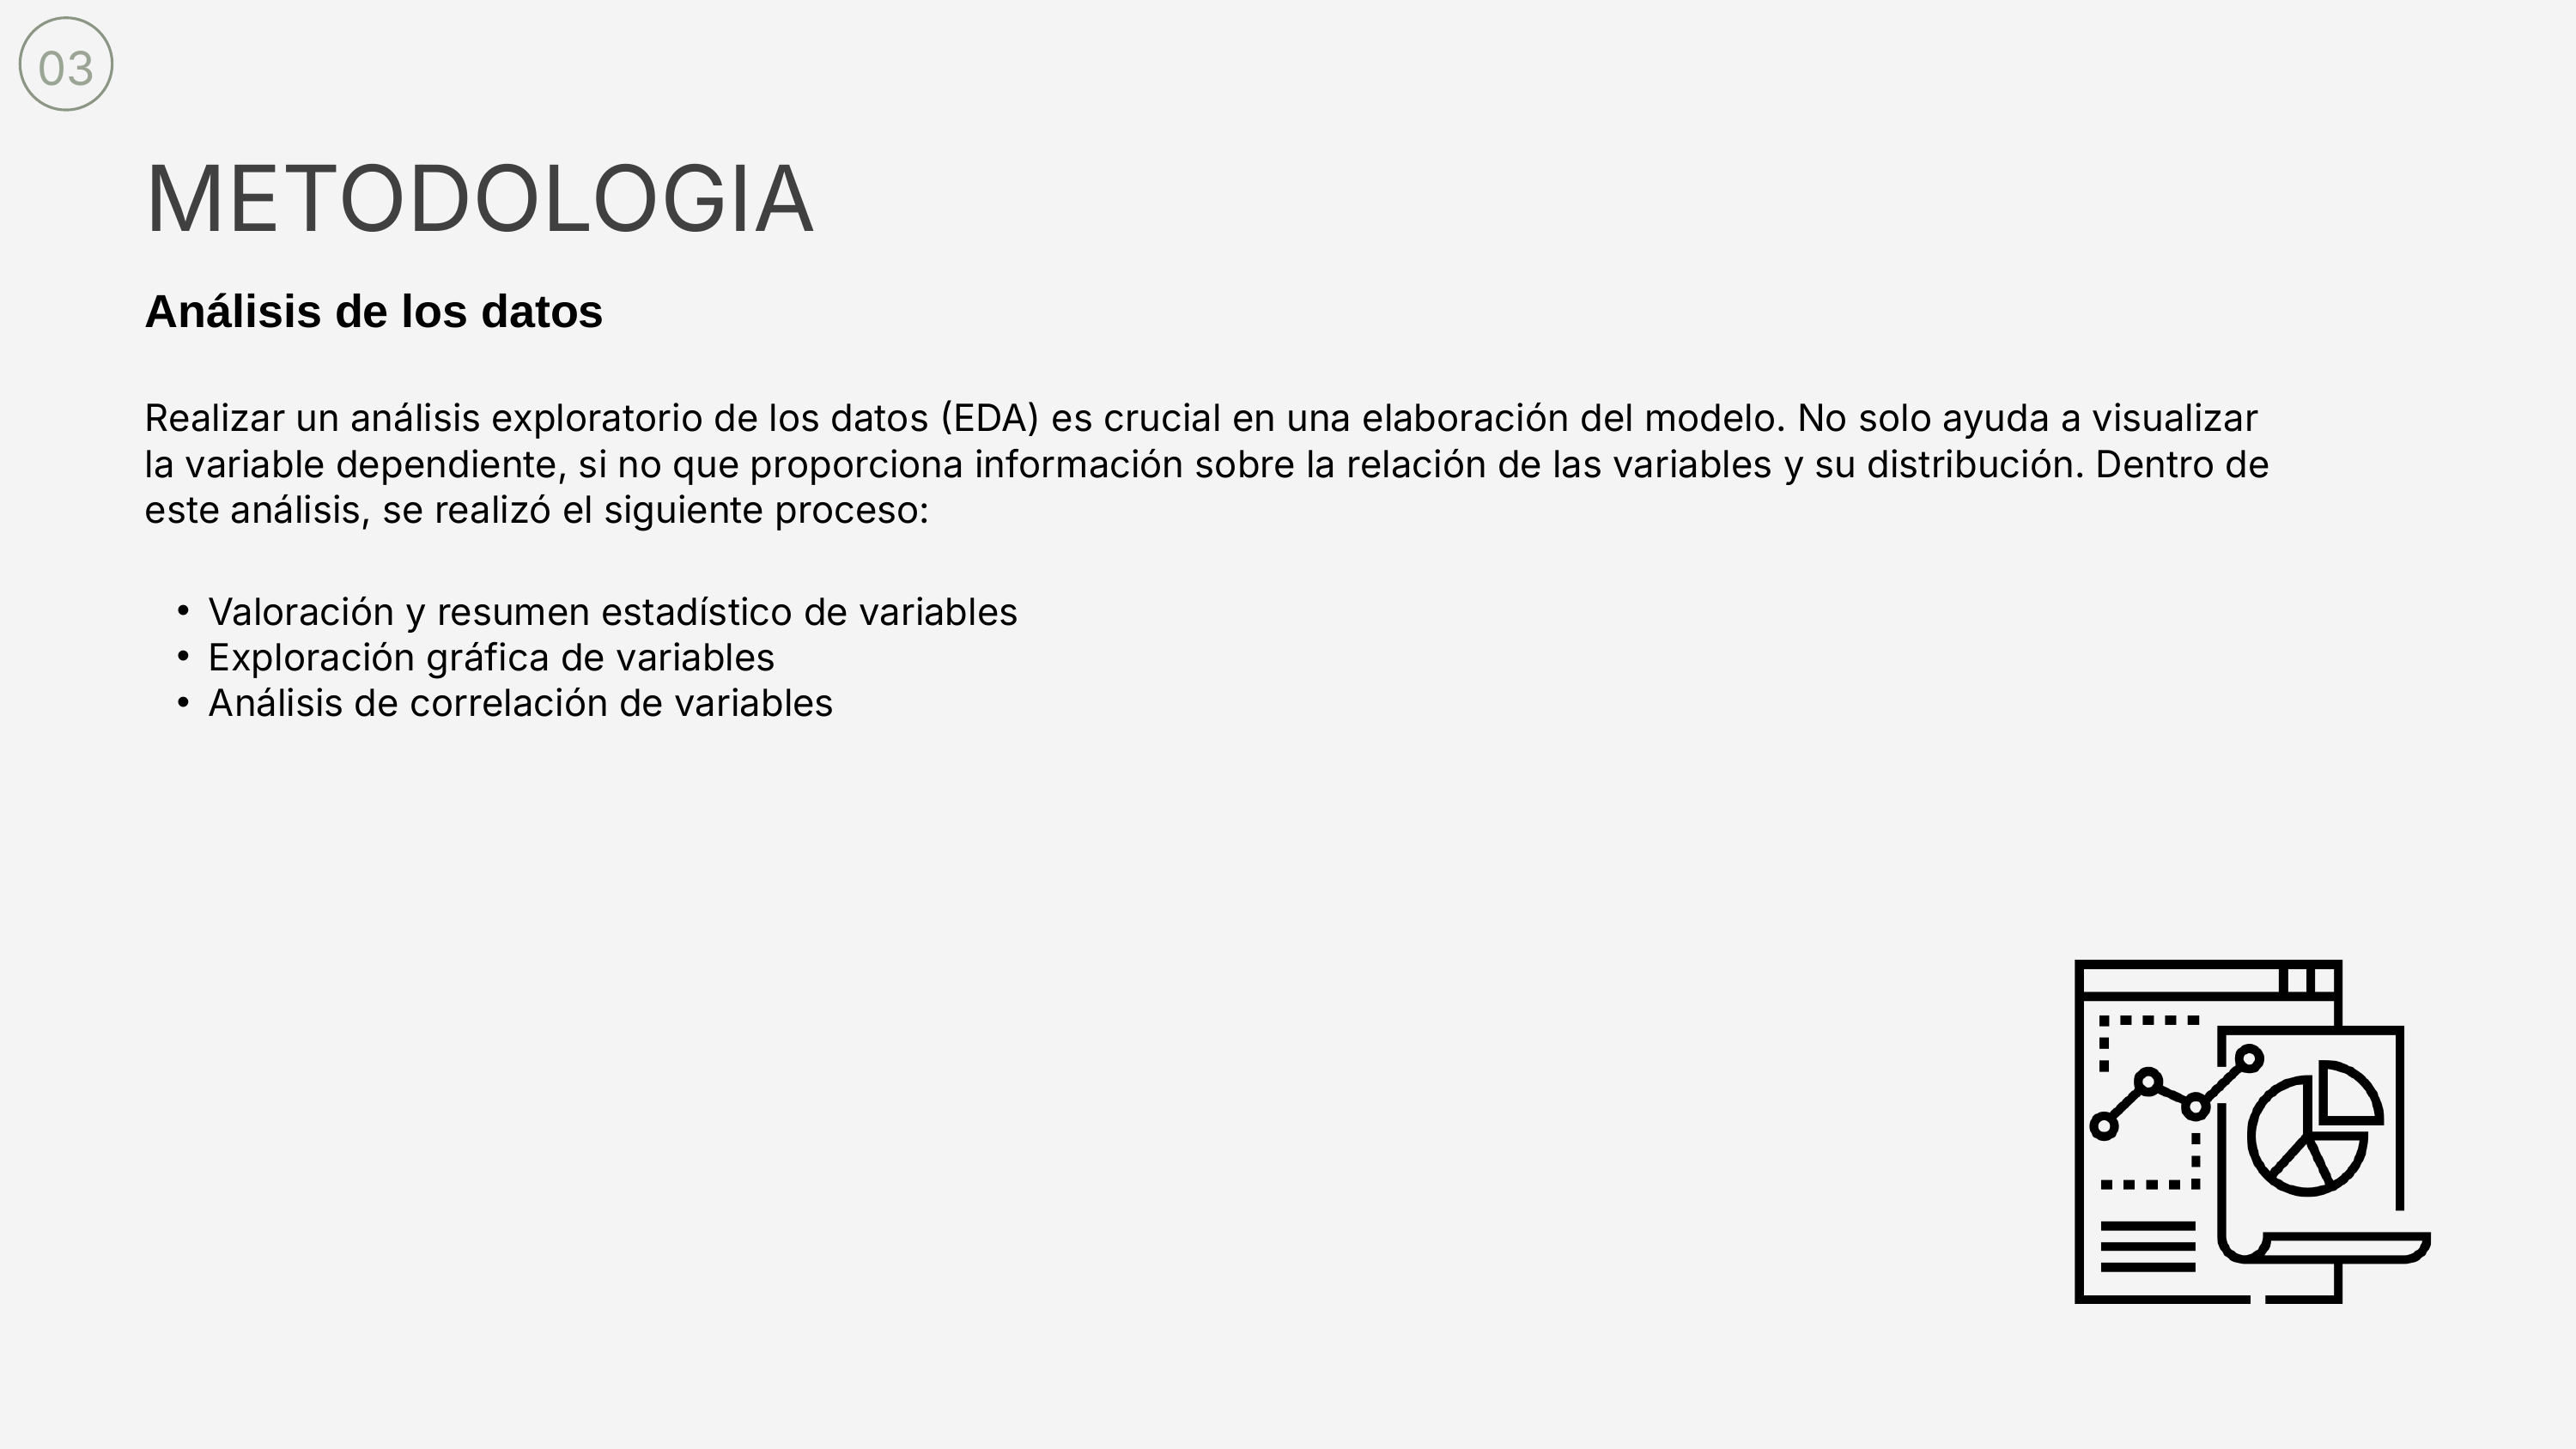

03
METODOLOGIA
Análisis de los datos
Realizar un análisis exploratorio de los datos (EDA) es crucial en una elaboración del modelo. No solo ayuda a visualizar la variable dependiente, si no que proporciona información sobre la relación de las variables y su distribución. Dentro de este análisis, se realizó el siguiente proceso:
Valoración y resumen estadístico de variables
Exploración gráfica de variables
Análisis de correlación de variables